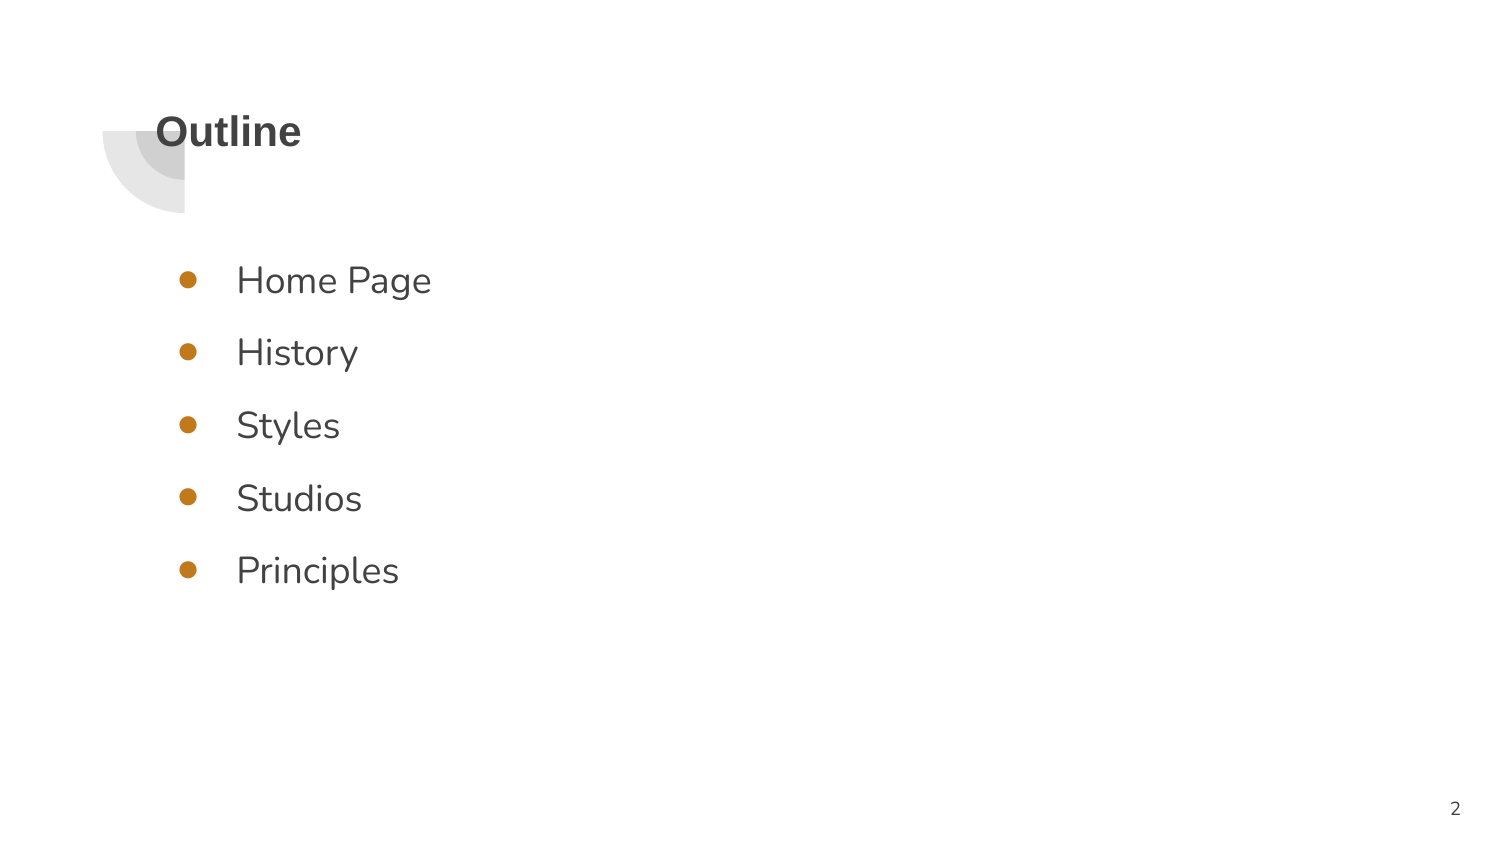

# Outline
Home Page
History
Styles
Studios
Principles

2